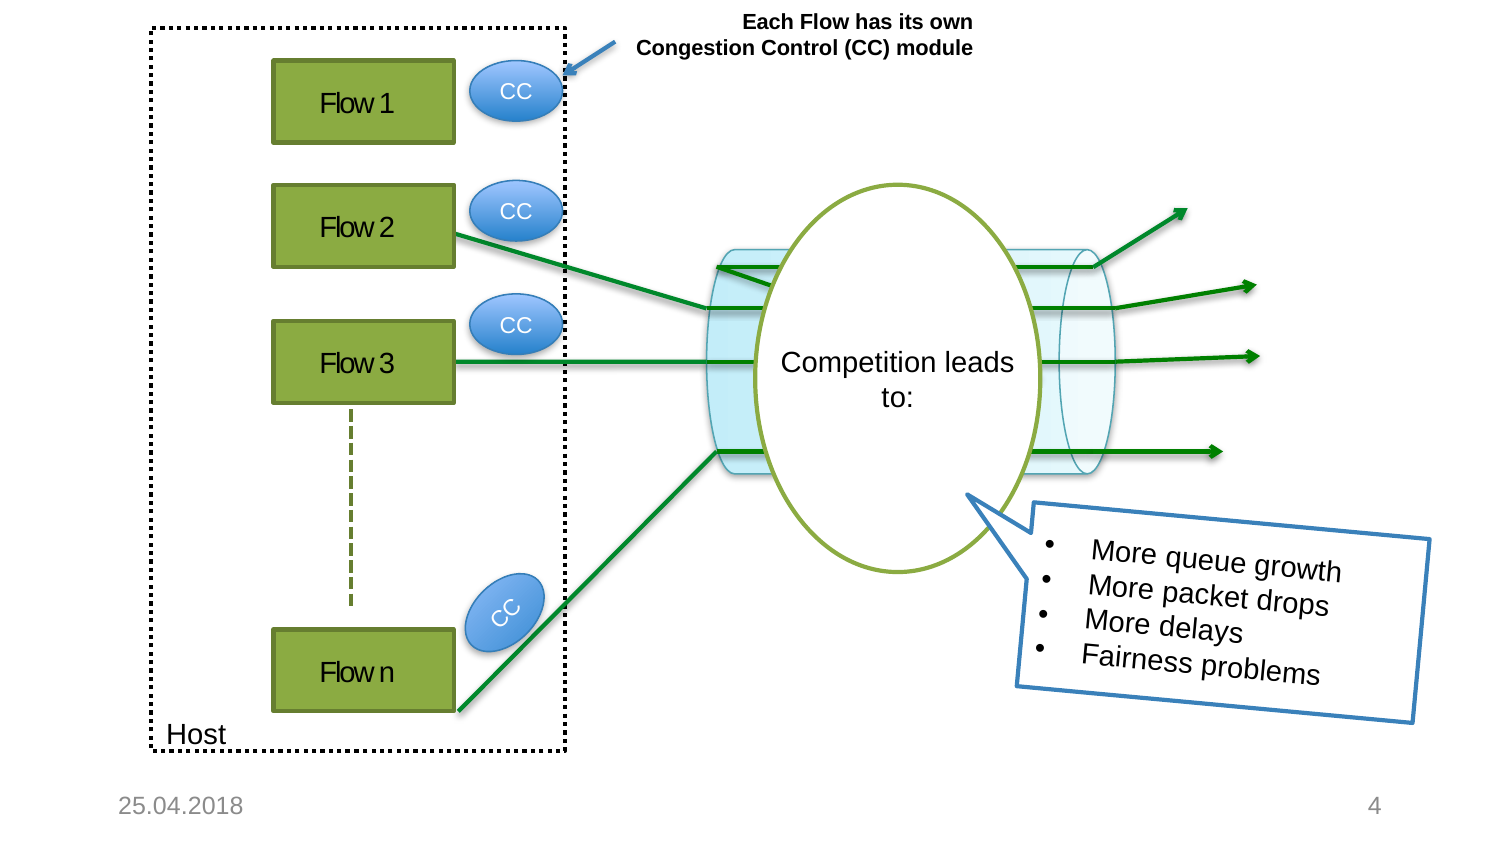

Each Flow has its own Congestion Control (CC) module

Flow 1
CC

CC
Flow 2
Competition leads to:
CC
Flow 3
More queue growth
More packet drops
More delays
Fairness problems
CC
Flow n
Host
25.04.2018

4